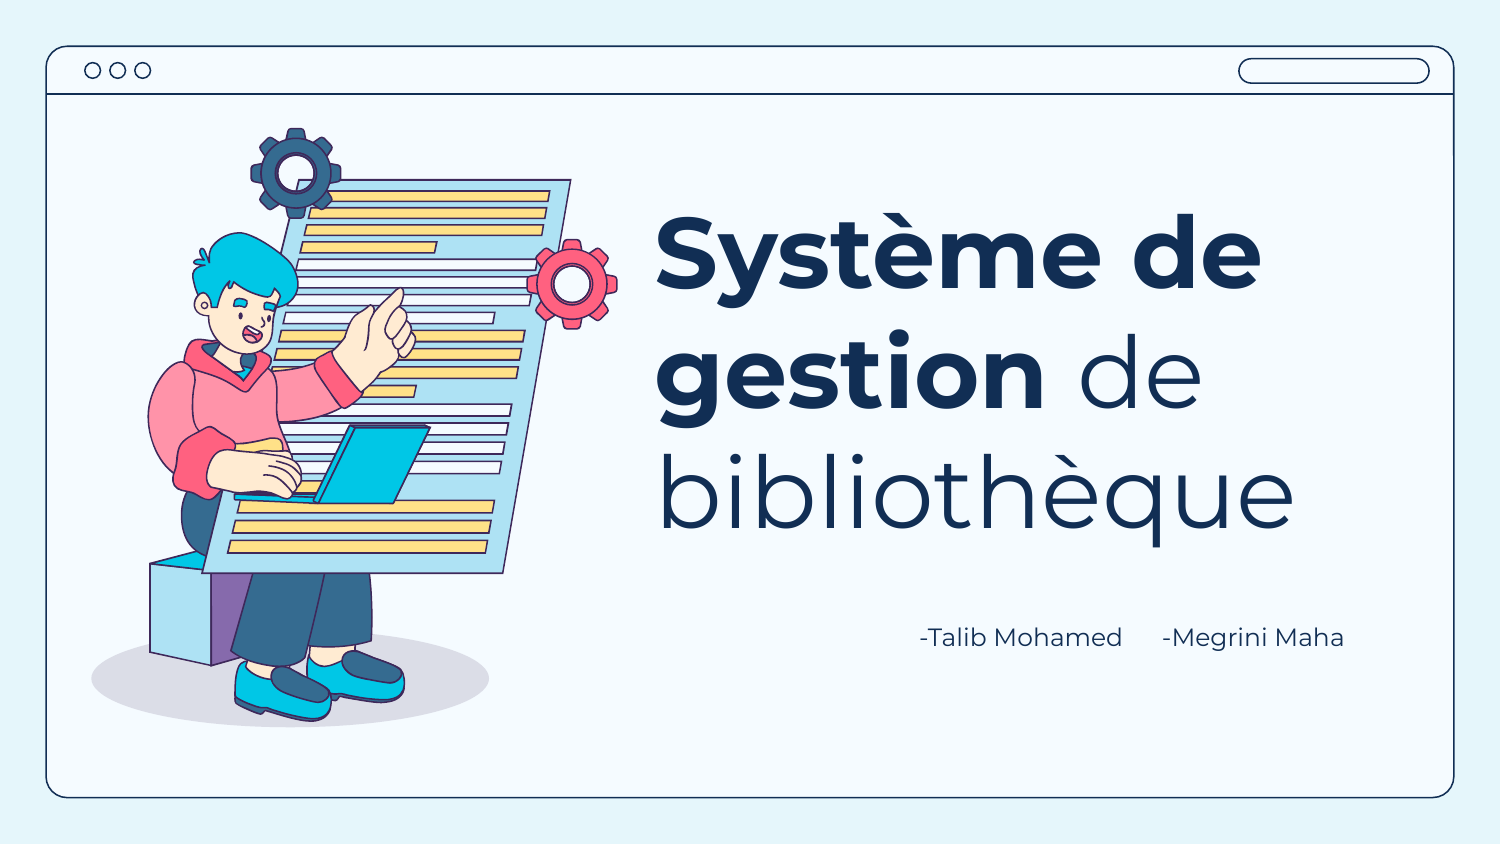

# Système de gestion de bibliothèque

-Talib Mohamed      -Megrini Maha